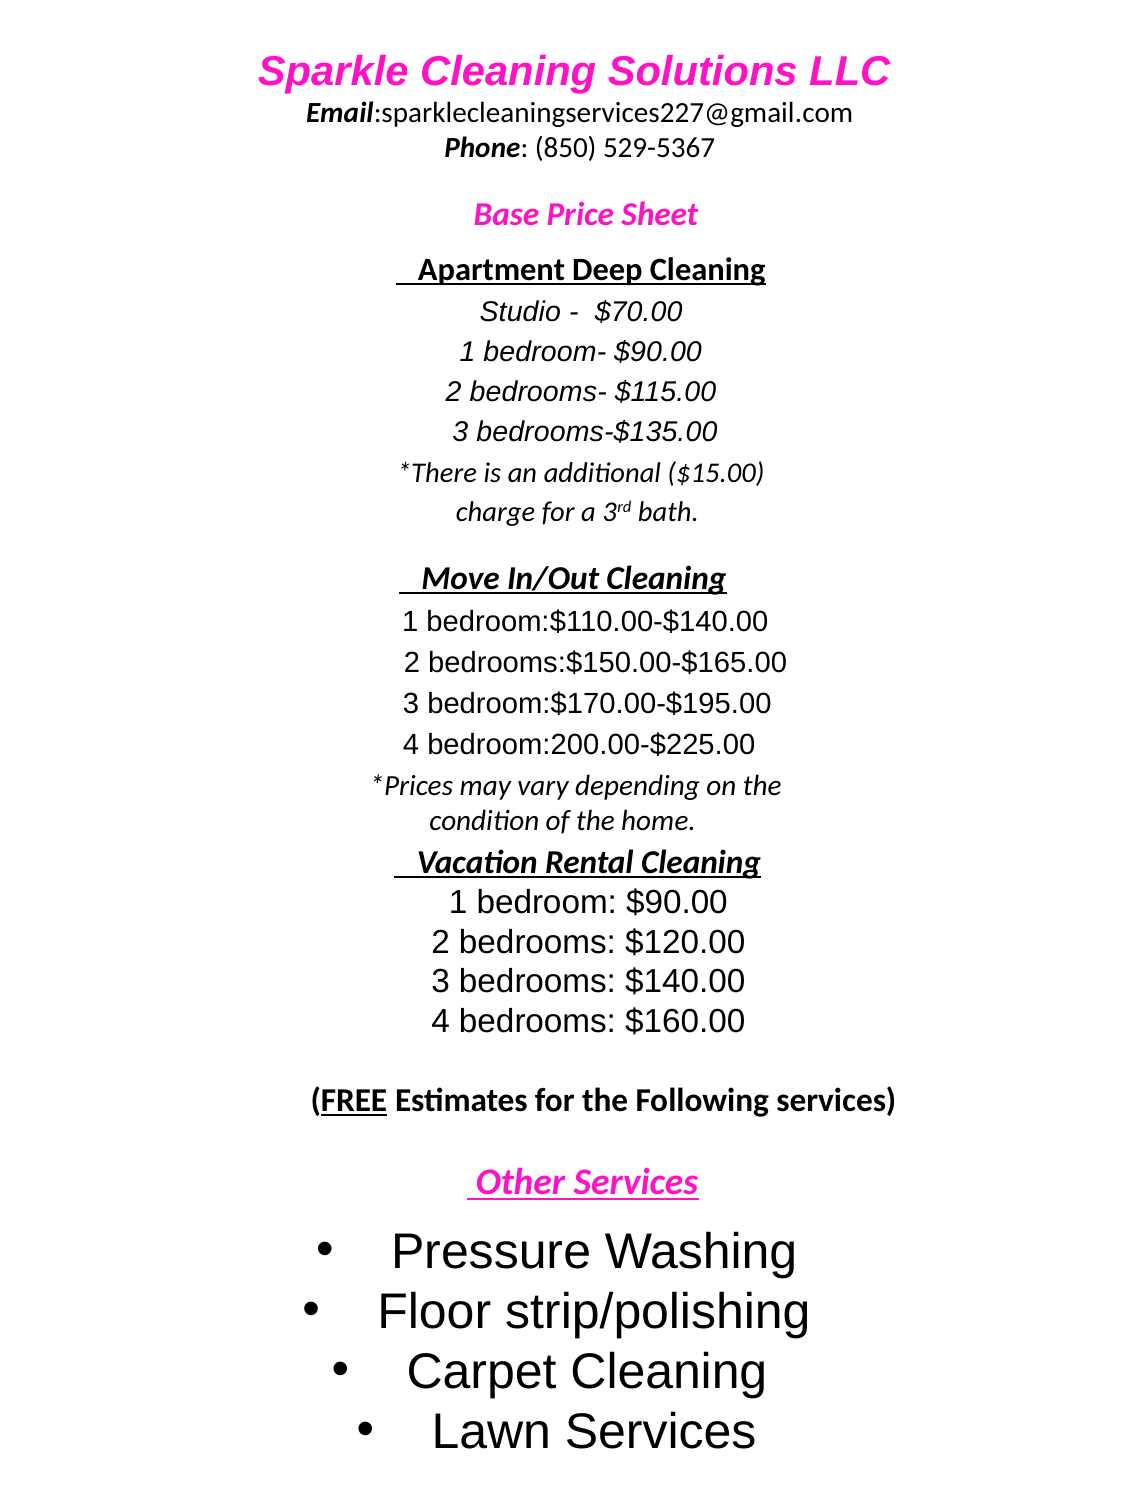

# Sparkle Cleaning Solutions LLC Email:sparklecleaningservices227@gmail.com Phone: (850) 529-5367
Base Price Sheet
   Apartment Deep Cleaning
Studio -  $70.00
1 bedroom- $90.00
2 bedrooms- $115.00
 3 bedrooms-$135.00
*There is an additional ($15.00) charge for a 3rd bath.

   Move In/Out Cleaning
       1 bedroom:$110.00-$140.00
        2 bedrooms:$150.00-$165.00
      3 bedroom:$170.00-$195.00
    4 bedroom:200.00-$225.00
    *Prices may vary depending on the condition of the home.

   Vacation Rental Cleaning
1 bedroom: $90.00
2 bedrooms: $120.00
3 bedrooms: $140.00
4 bedrooms: $160.00

(FREE Estimates for the Following services)
 Other Services
Pressure Washing
Floor strip/polishing
Carpet Cleaning
Lawn Services